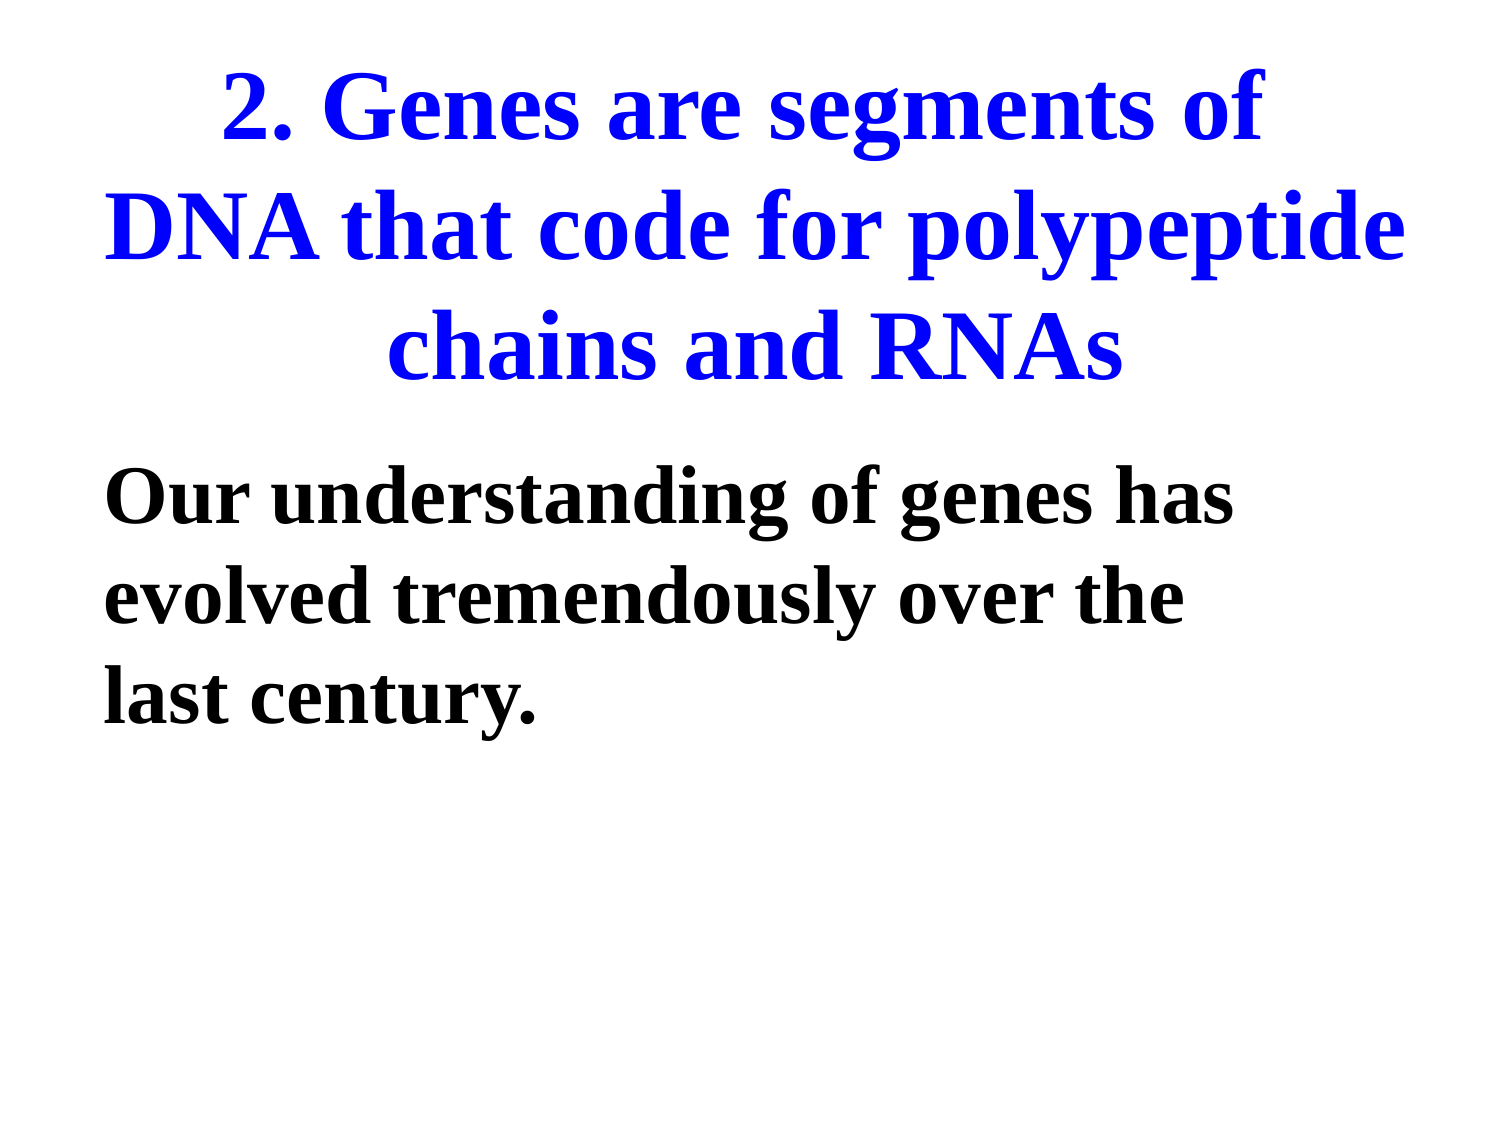

# 2. Genes are segments of DNA that code for polypeptide chains and RNAs
Our understanding of genes has evolved tremendously over the last century.